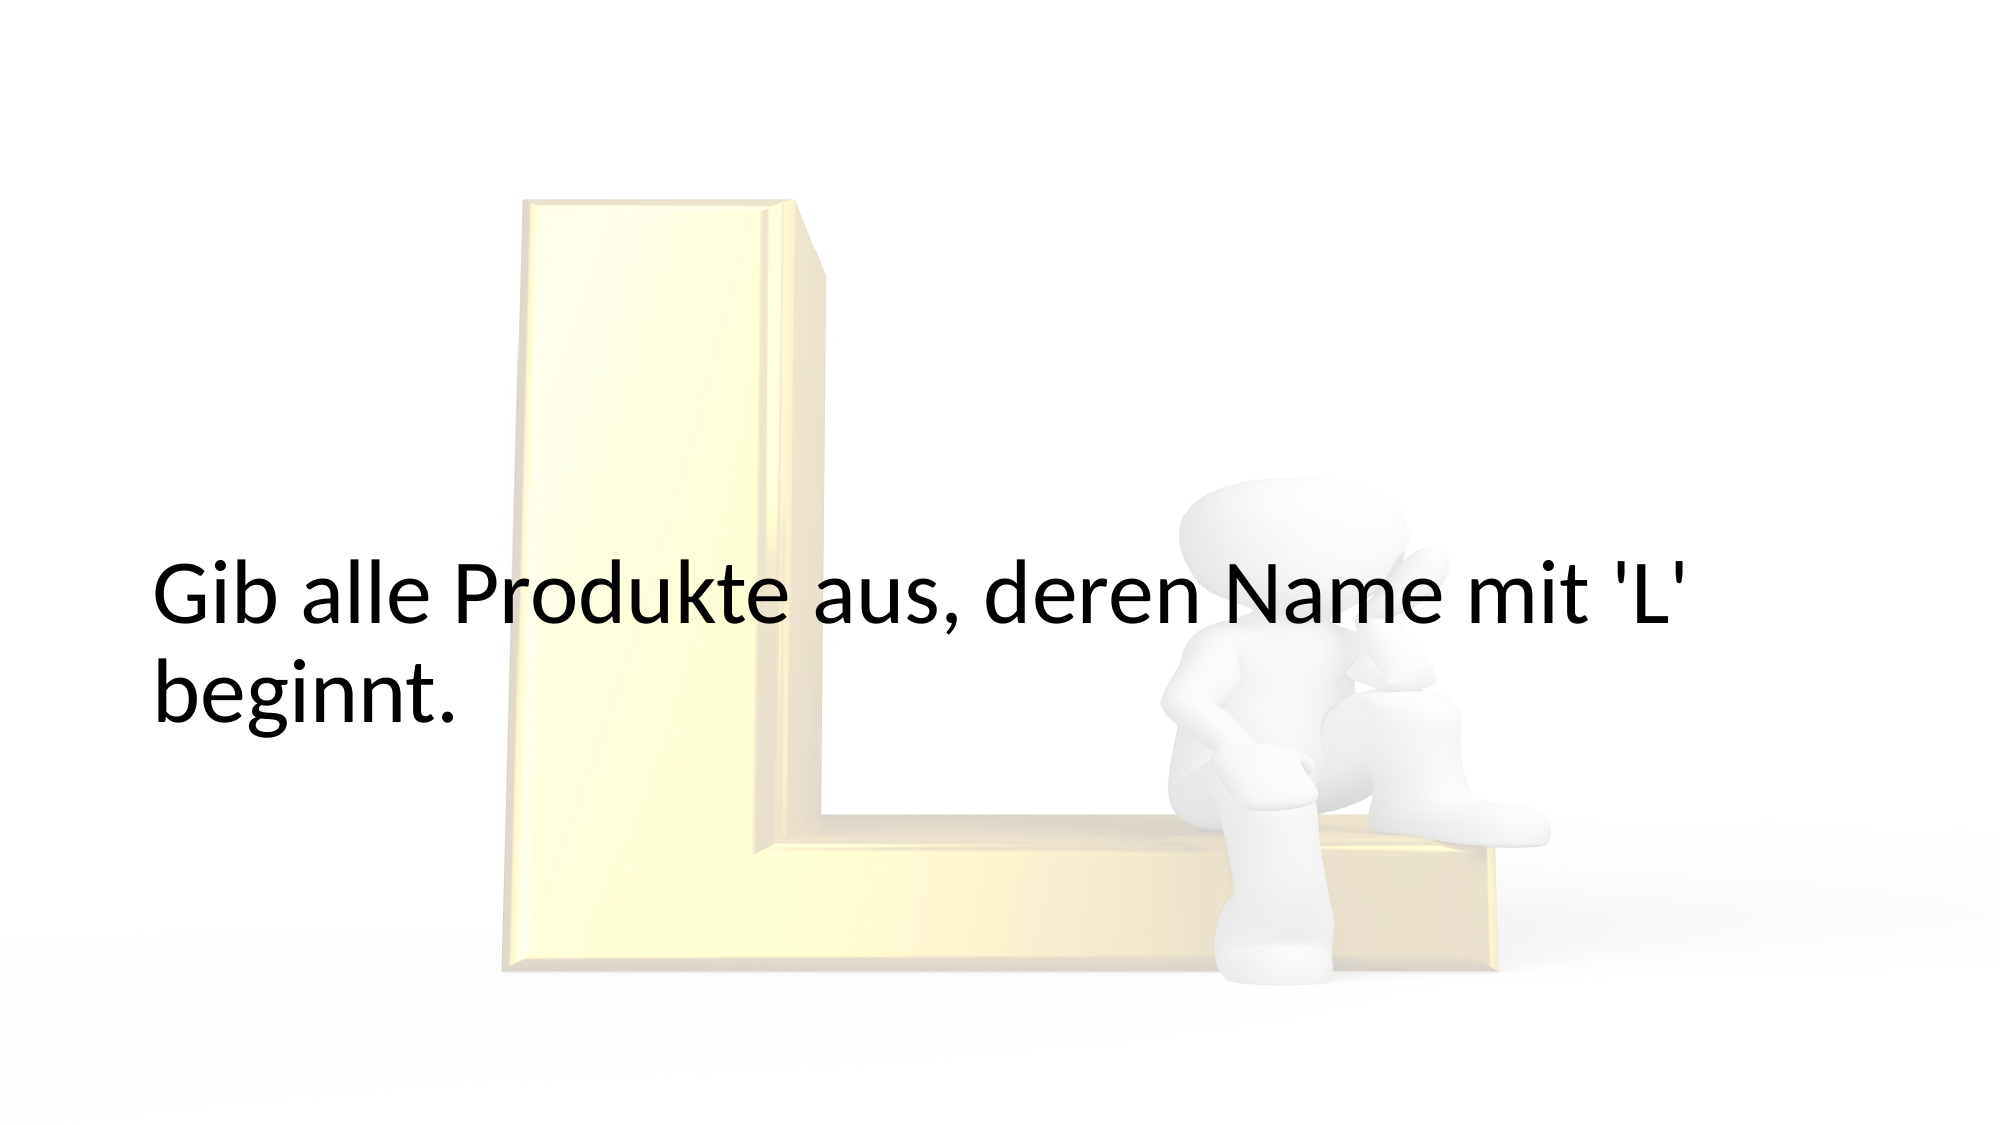

Gib alle Produkte aus, deren Name mit 'L' beginnt.